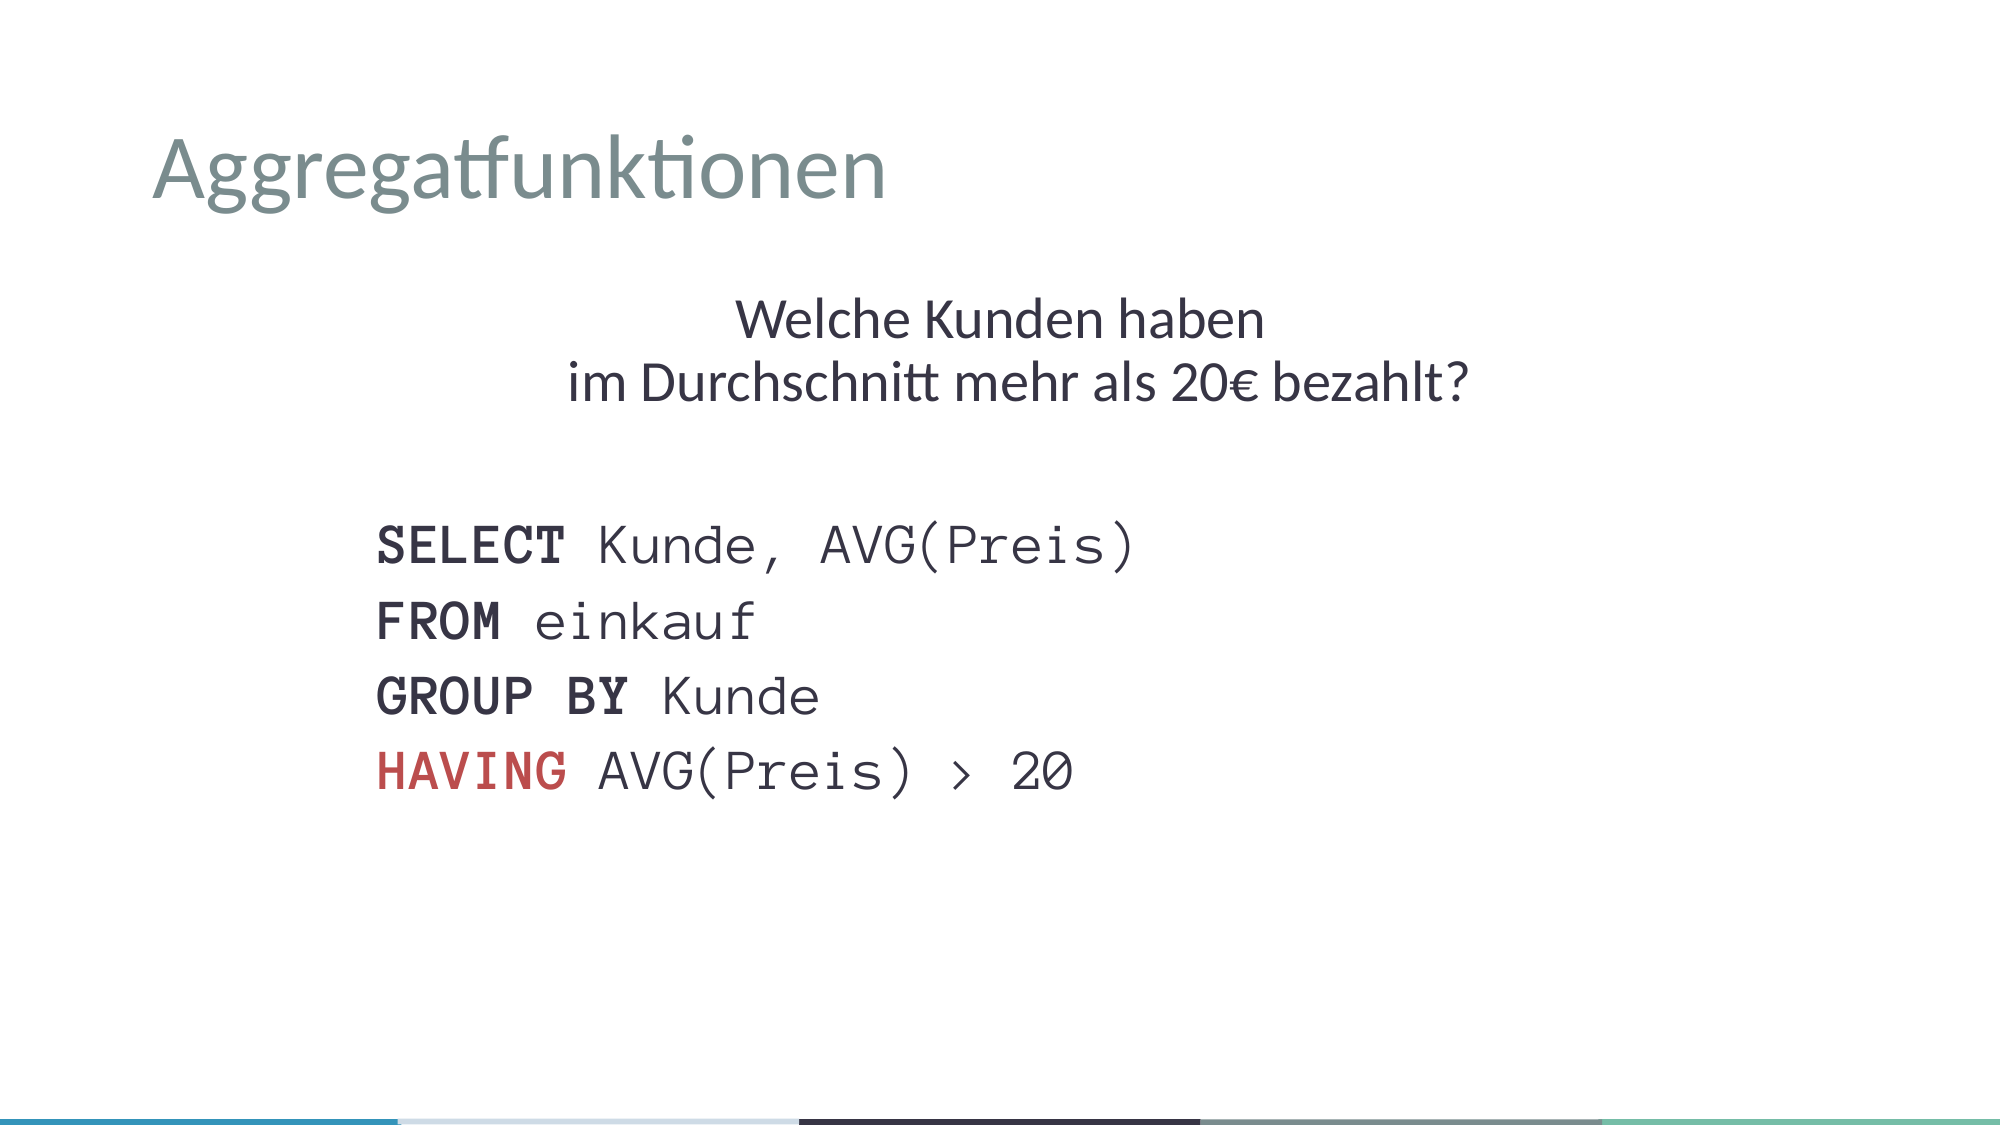

# Aggregatfunktionen

Welche Kunden haben
im Durchschnitt mehr als 20€ bezahlt?

	SELECT Kunde, AVG(Preis)
	FROM einkauf
	GROUP BY Kunde
	HAVING AVG(Preis) > 20